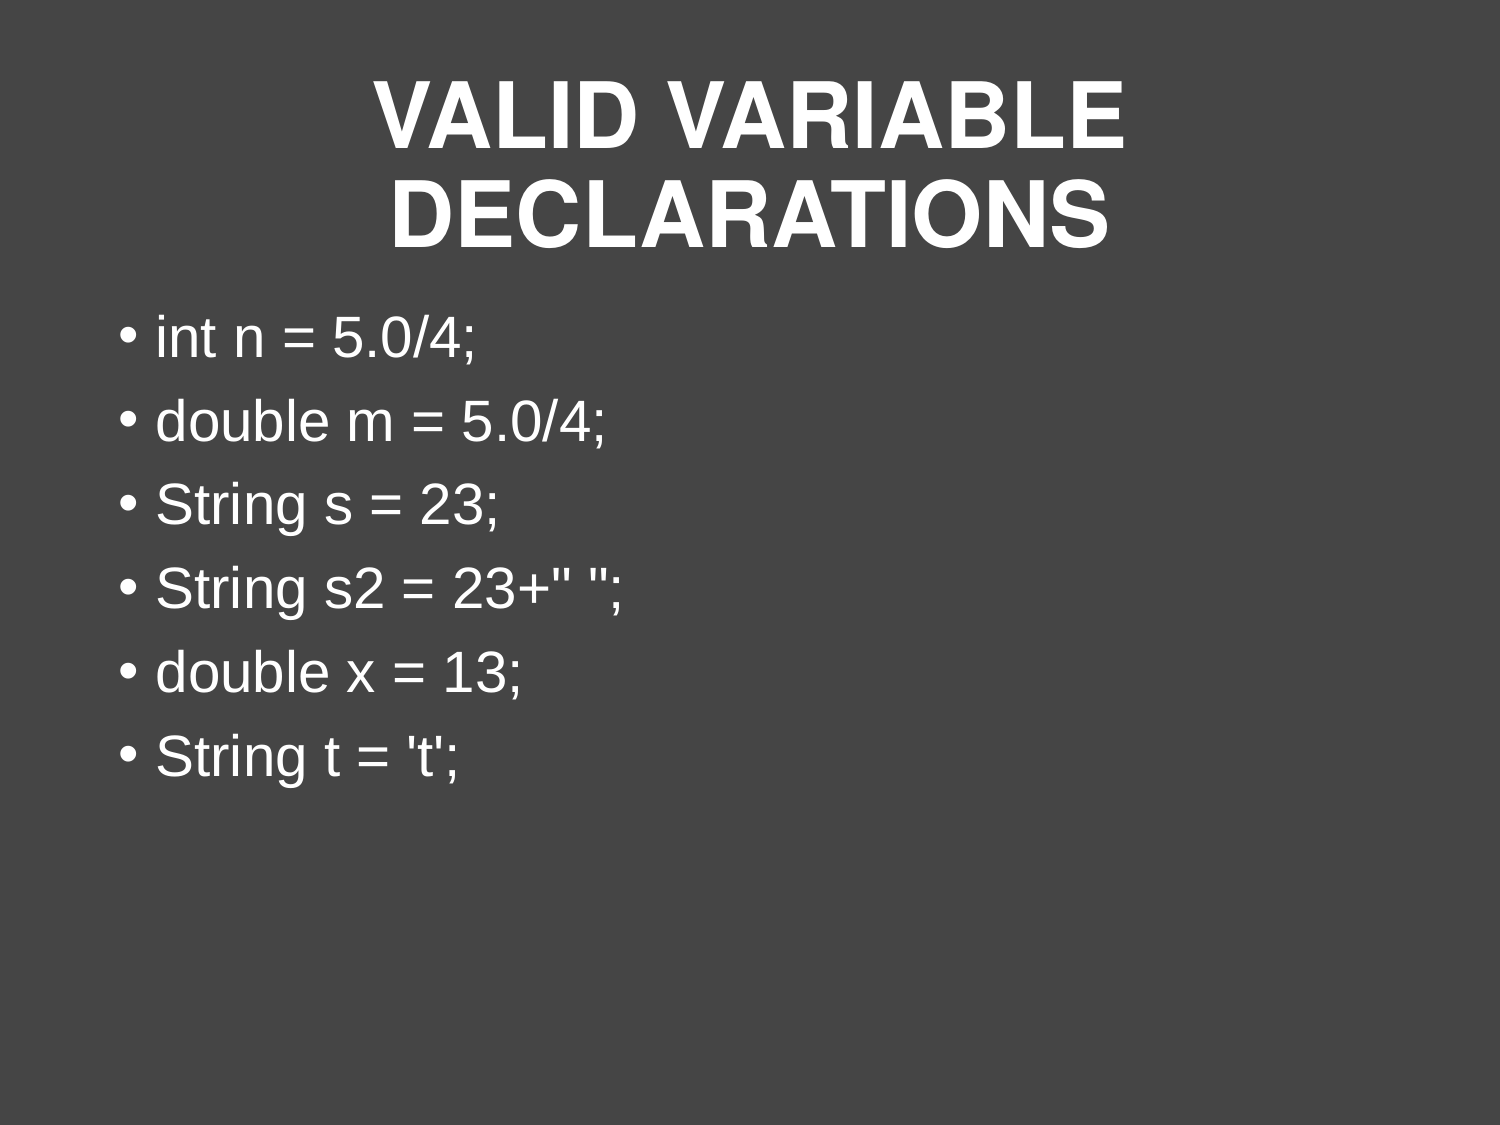

# Valid Variable Declarations
int n = 5.0/4;
double m = 5.0/4;
String s = 23;
String s2 = 23+" ";
double x = 13;
String t = 't';